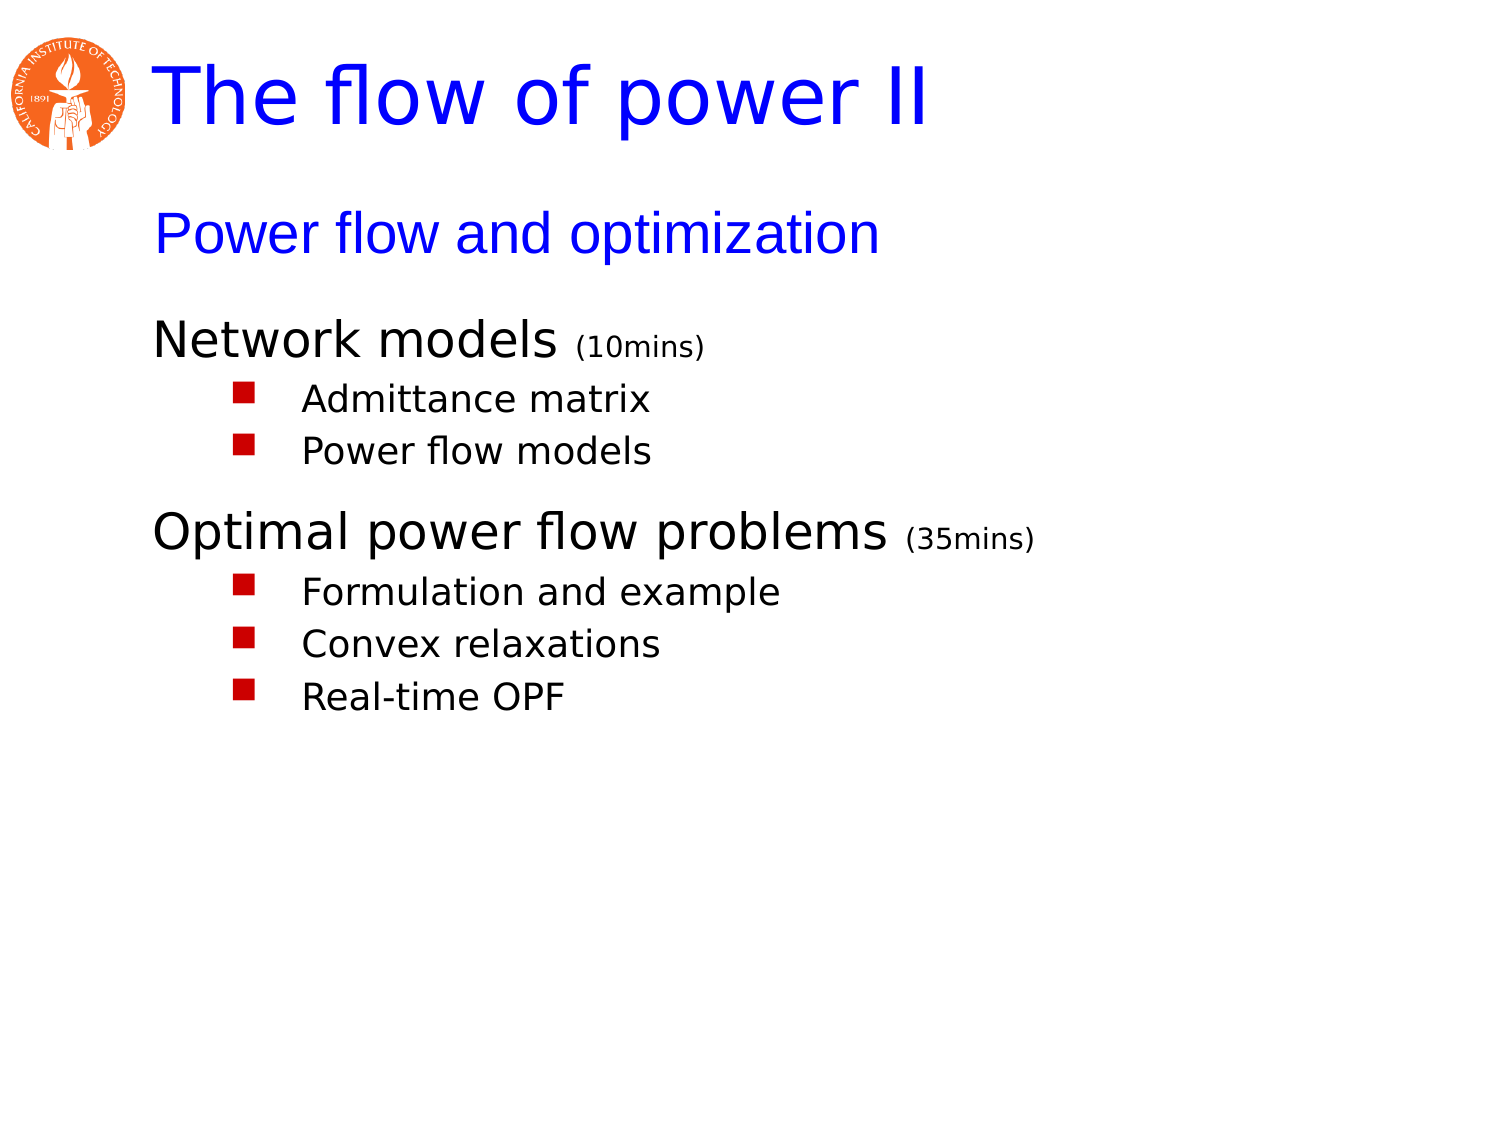

# The flow of power II
Power flow and optimization
Network models (10mins)
Admittance matrix
Power flow models

Optimal power flow problems (35mins)
Formulation and example
Convex relaxations
Real-time OPF